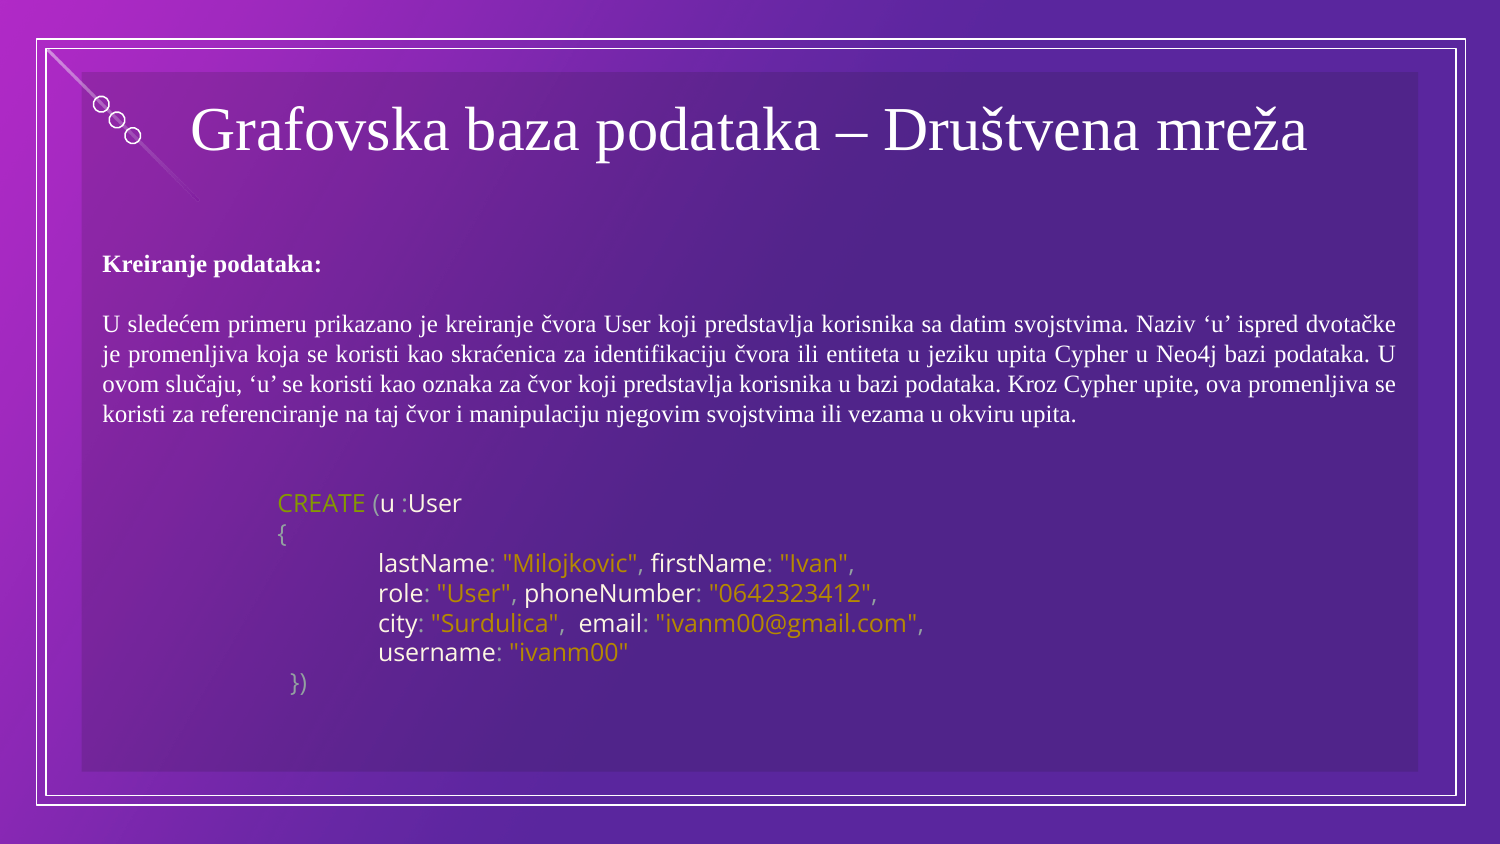

# Grafovska baza podataka – Društvena mreža

Kreiranje podataka:

U sledećem primeru prikazano je kreiranje čvora User koji predstavlja korisnika sa datim svojstvima. Naziv ‘u’ ispred dvotačke je promenljiva koja se koristi kao skraćenica za identifikaciju čvora ili entiteta u jeziku upita Cypher u Neo4j bazi podataka. U ovom slučaju, ‘u’ se koristi kao oznaka za čvor koji predstavlja korisnika u bazi podataka. Kroz Cypher upite, ova promenljiva se koristi za referenciranje na taj čvor i manipulaciju njegovim svojstvima ili vezama u okviru upita.

CREATE (u :User
{
    lastName: "Milojkovic", firstName: "Ivan",
    role: "User", phoneNumber: "0642323412",
    city: "Surdulica",  email: "ivanm00@gmail.com",
    username: "ivanm00"
  })